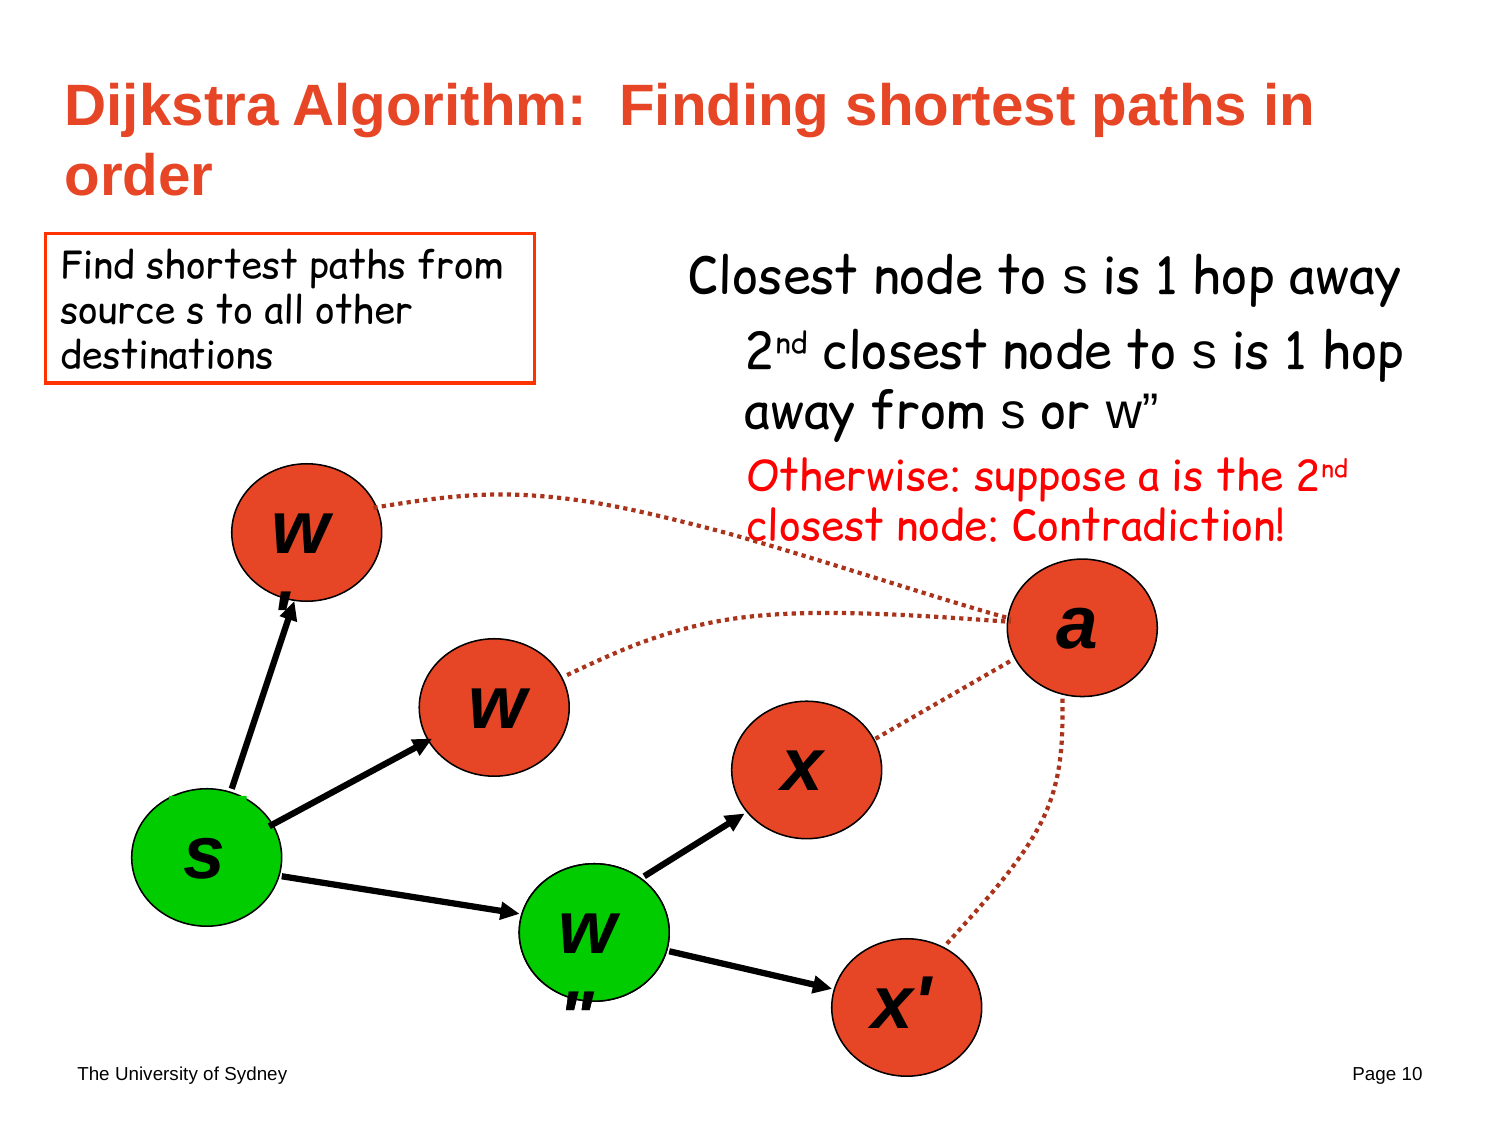

# Dijkstra Algorithm:  Finding shortest paths in order
Find shortest paths from source s to all other destinations
Closest node to s is 1 hop away
2nd closest node to s is 1 hop
away from s or w”
Otherwise: suppose a is the 2nd closest node: Contradiction!

w'

a

w

x

s

w"

w"

x'